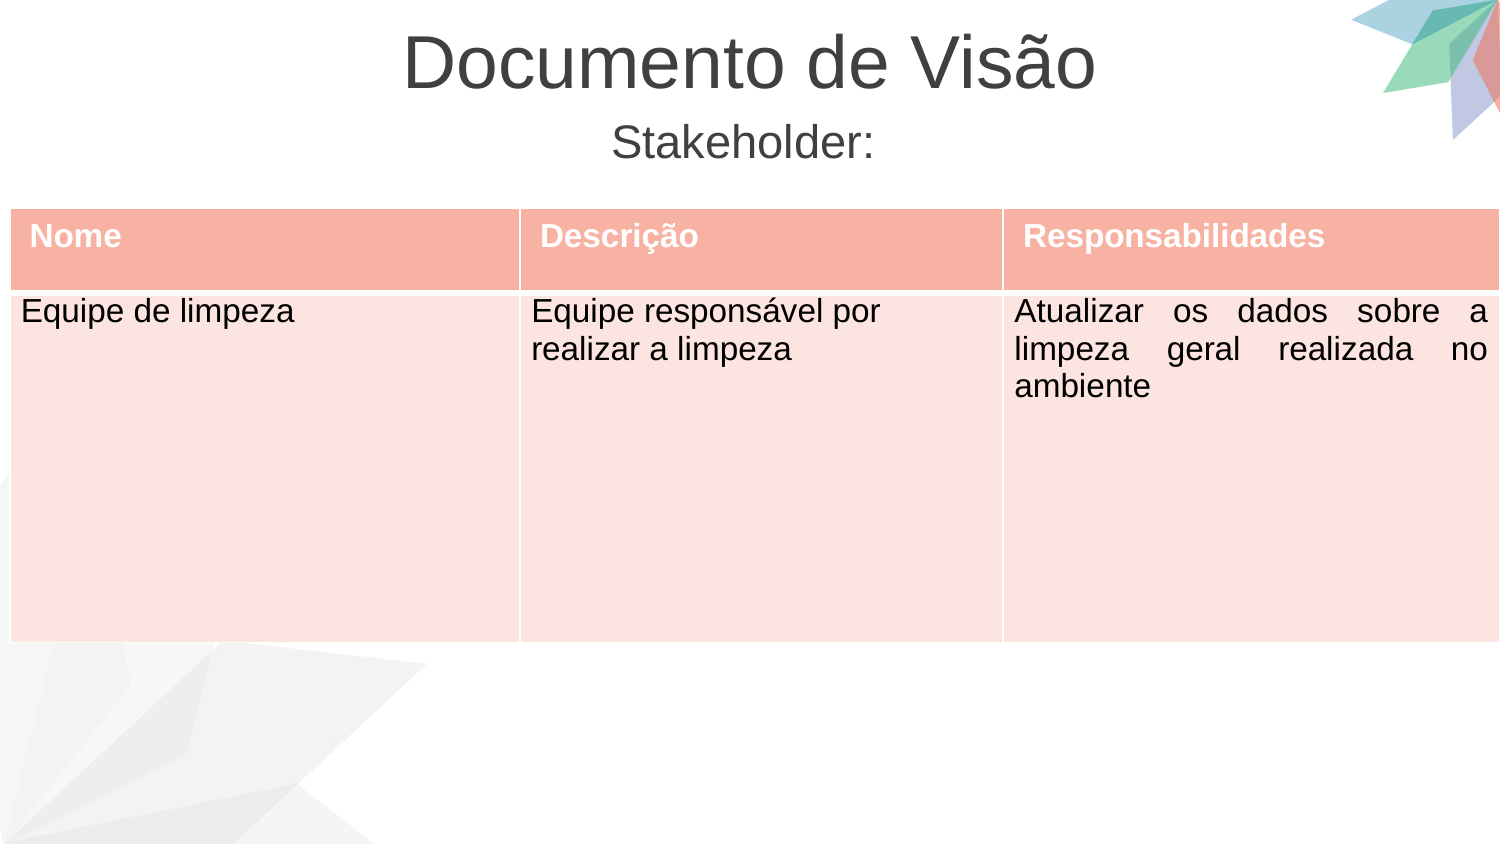

Documento de Visão
Stakeholder:
| Nome | Descrição | Responsabilidades |
| --- | --- | --- |
| Equipe de limpeza | Equipe responsável por realizar a limpeza | Atualizar os dados sobre a limpeza geral realizada no ambiente |